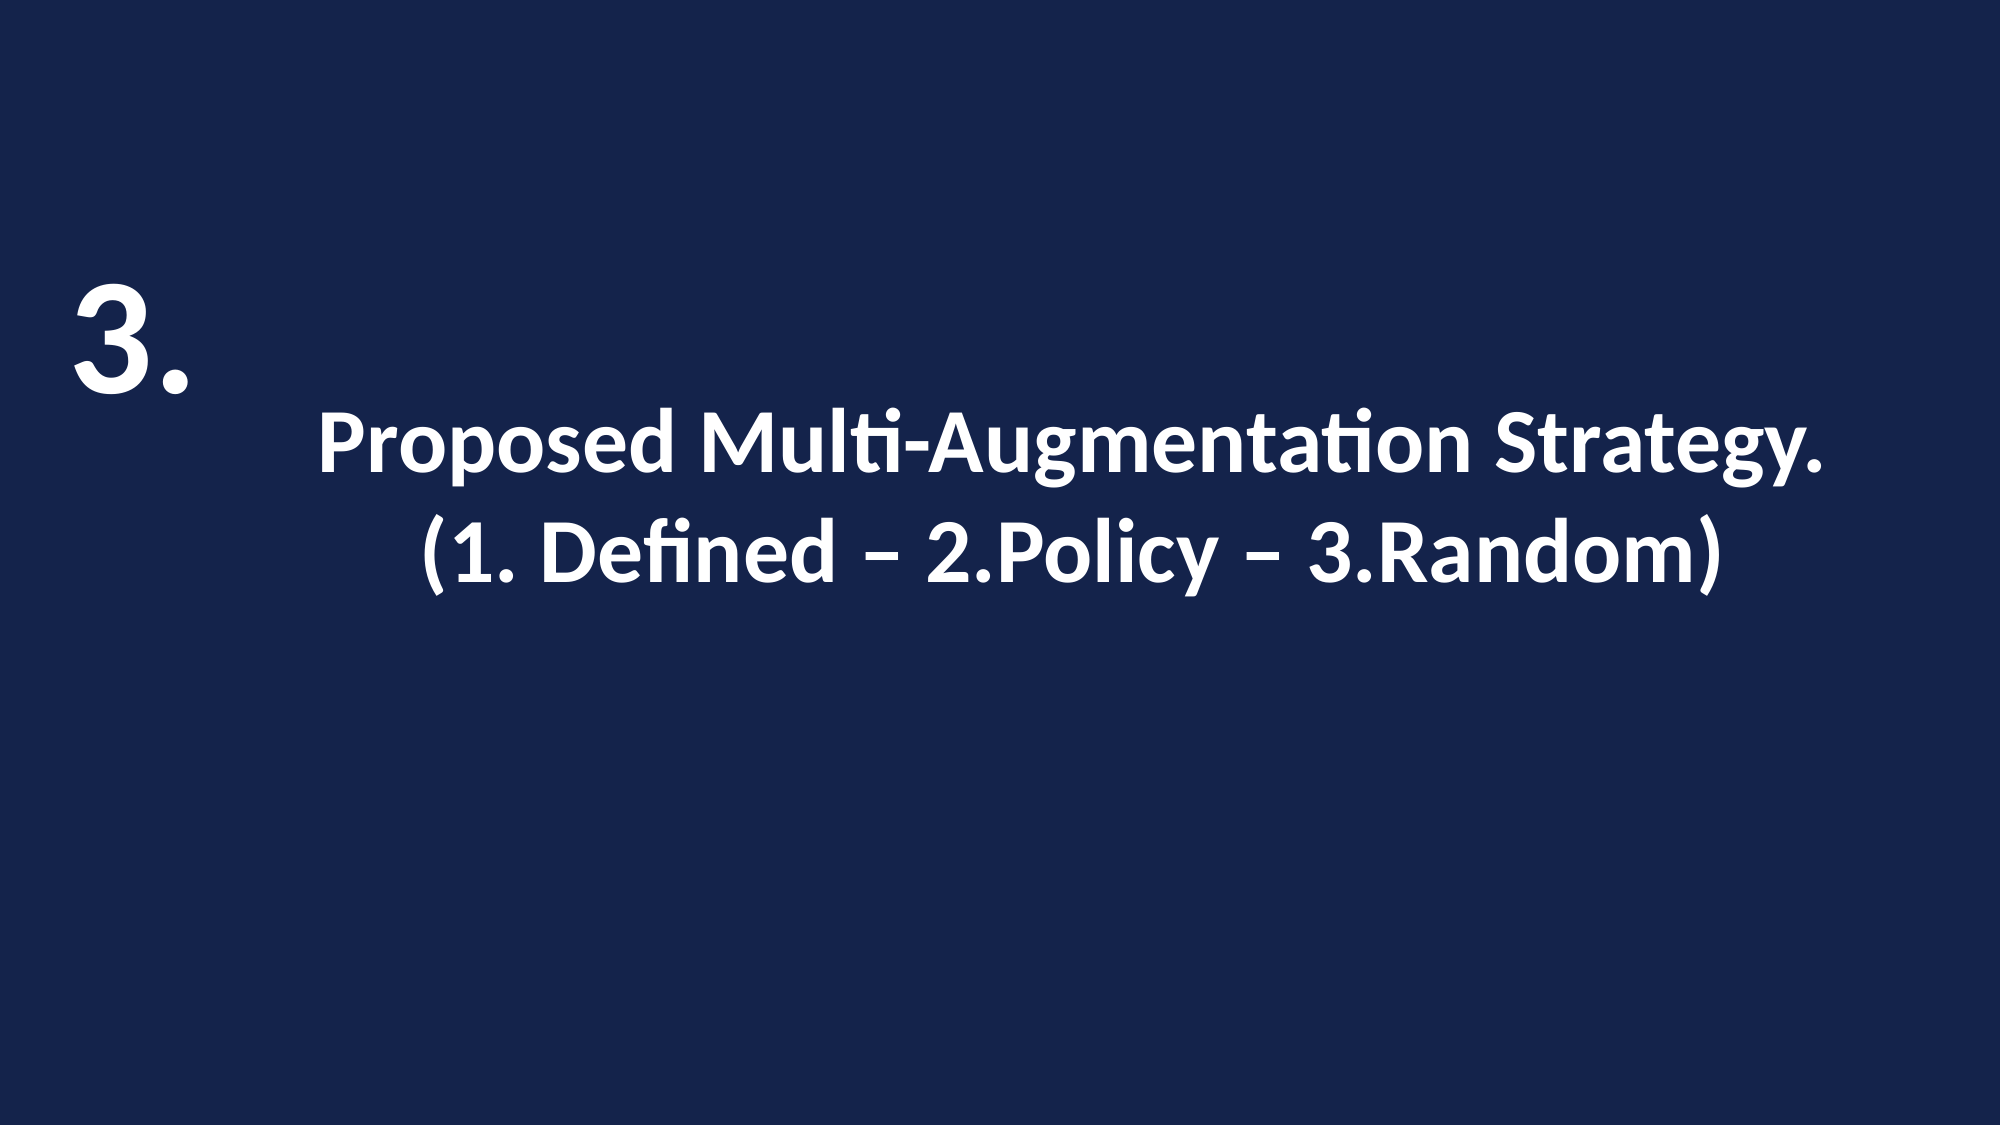

3.
Proposed Multi-Augmentation Strategy.
(1. Defined – 2.Policy – 3.Random)